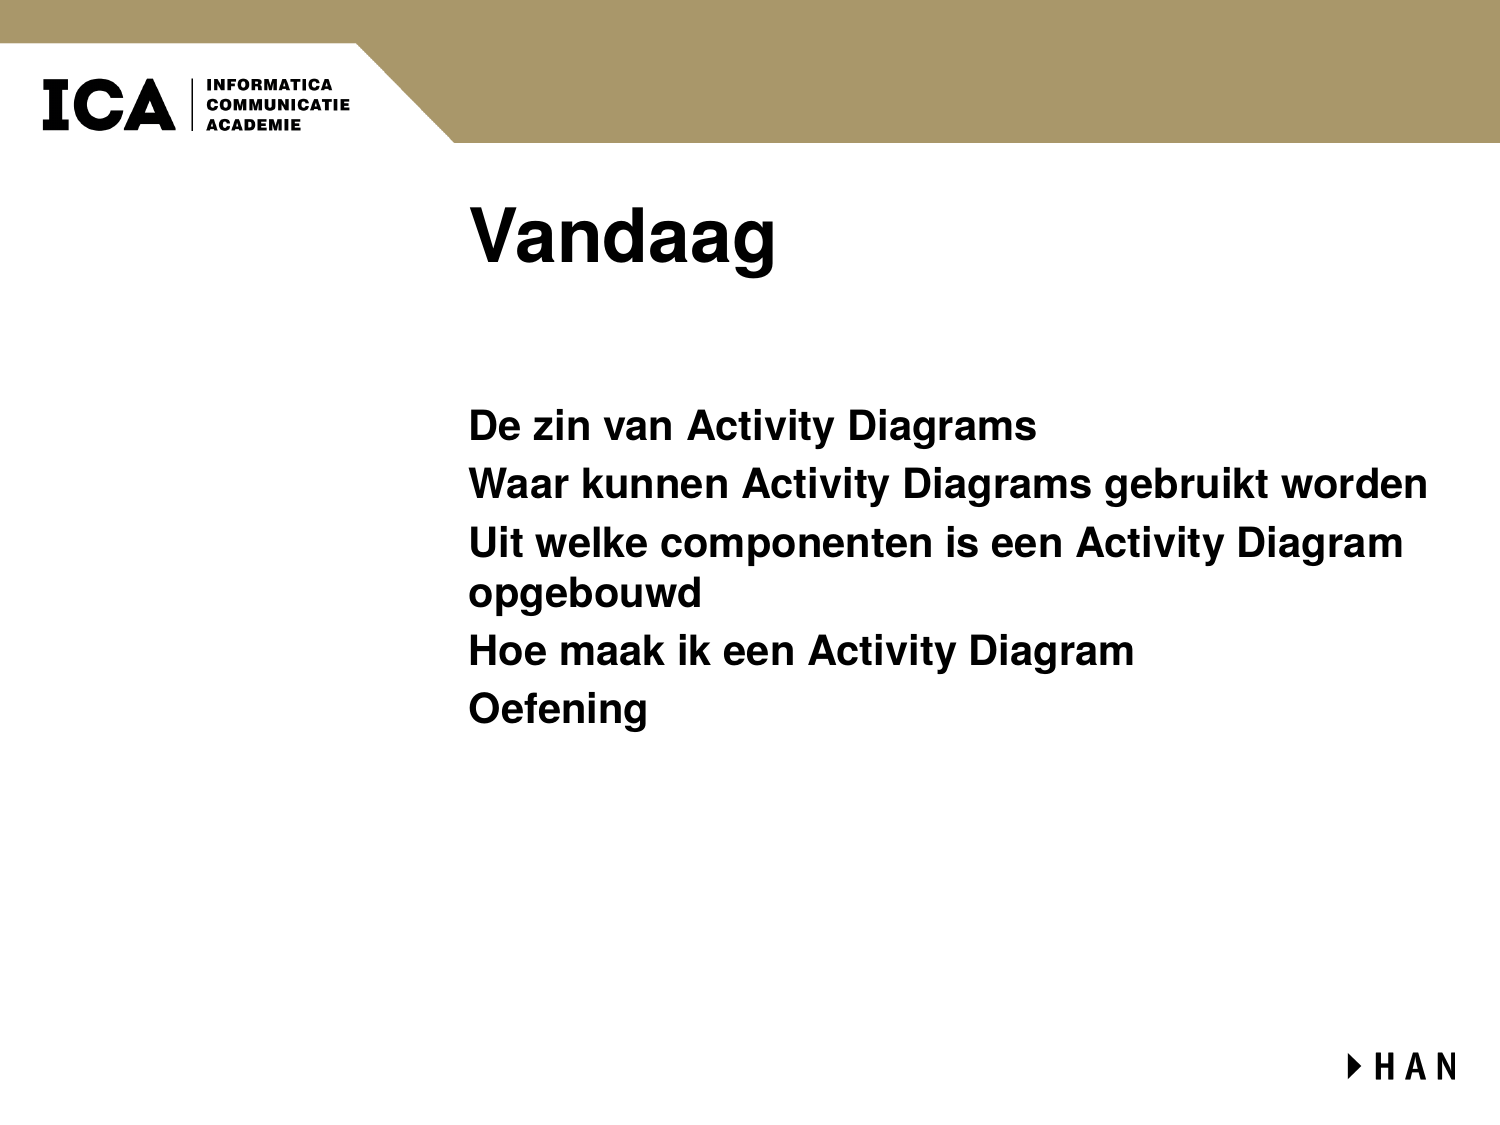

# Vandaag

De zin van Activity Diagrams
Waar kunnen Activity Diagrams gebruikt worden
Uit welke componenten is een Activity Diagram opgebouwd
Hoe maak ik een Activity Diagram
Oefening